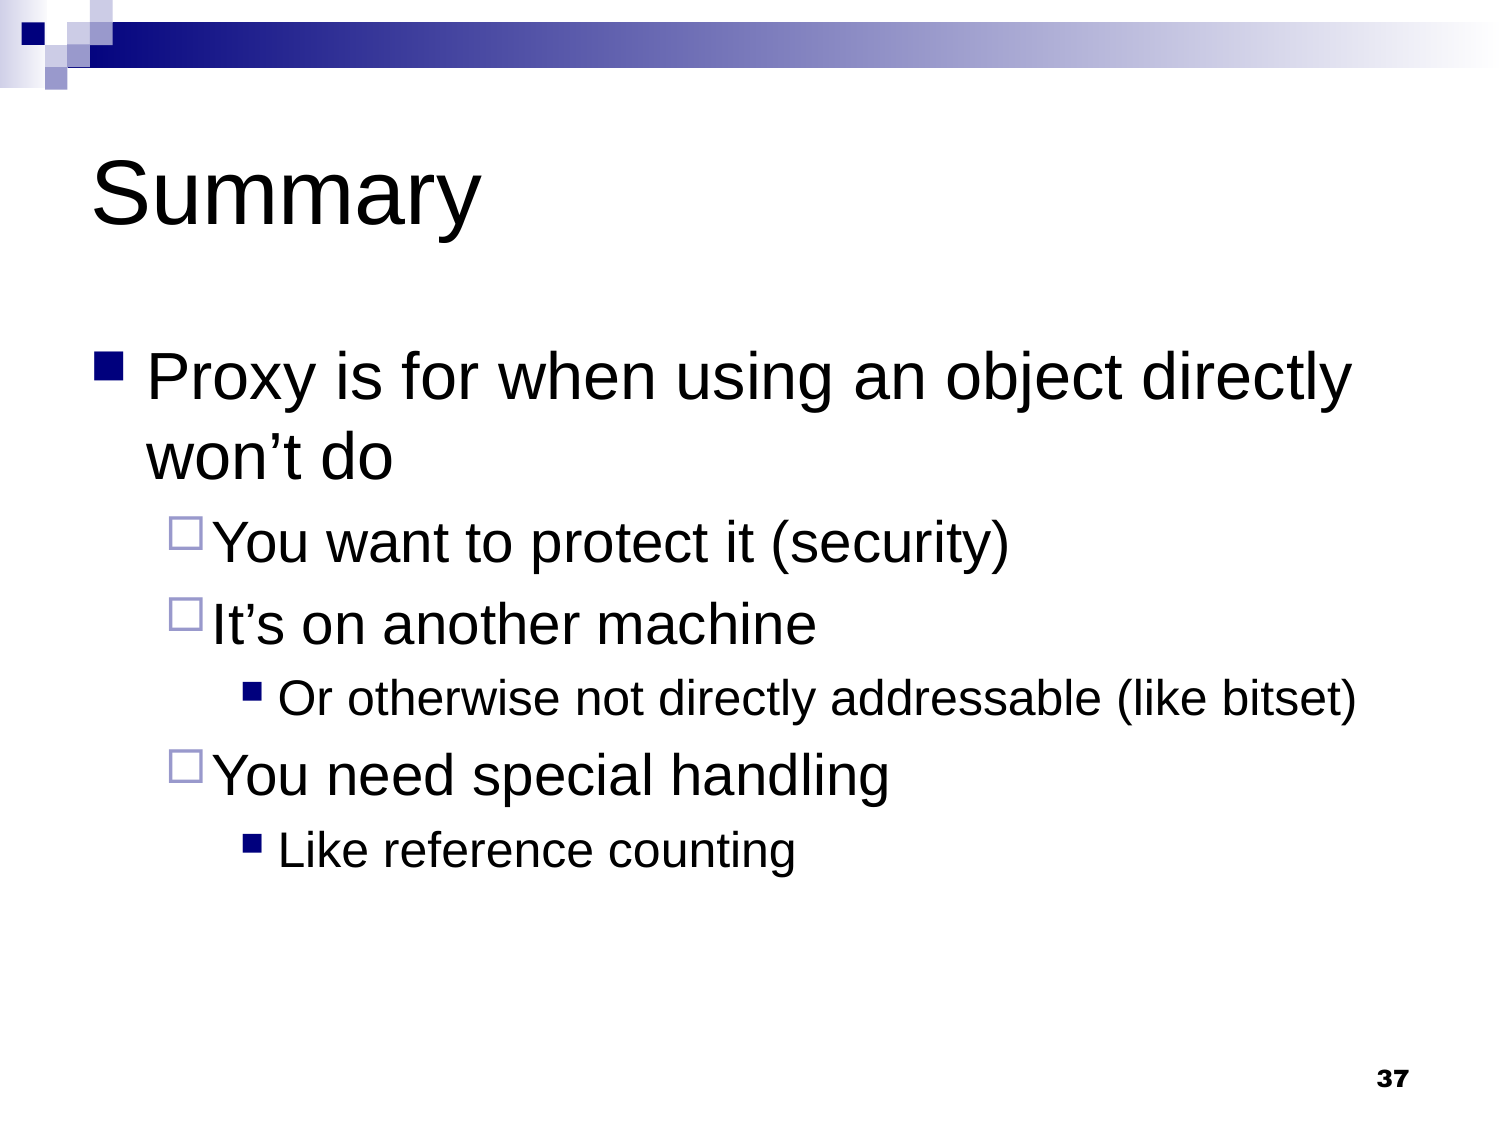

# Summary
Proxy is for when using an object directly won’t do
You want to protect it (security)
It’s on another machine
Or otherwise not directly addressable (like bitset)
You need special handling
Like reference counting
37